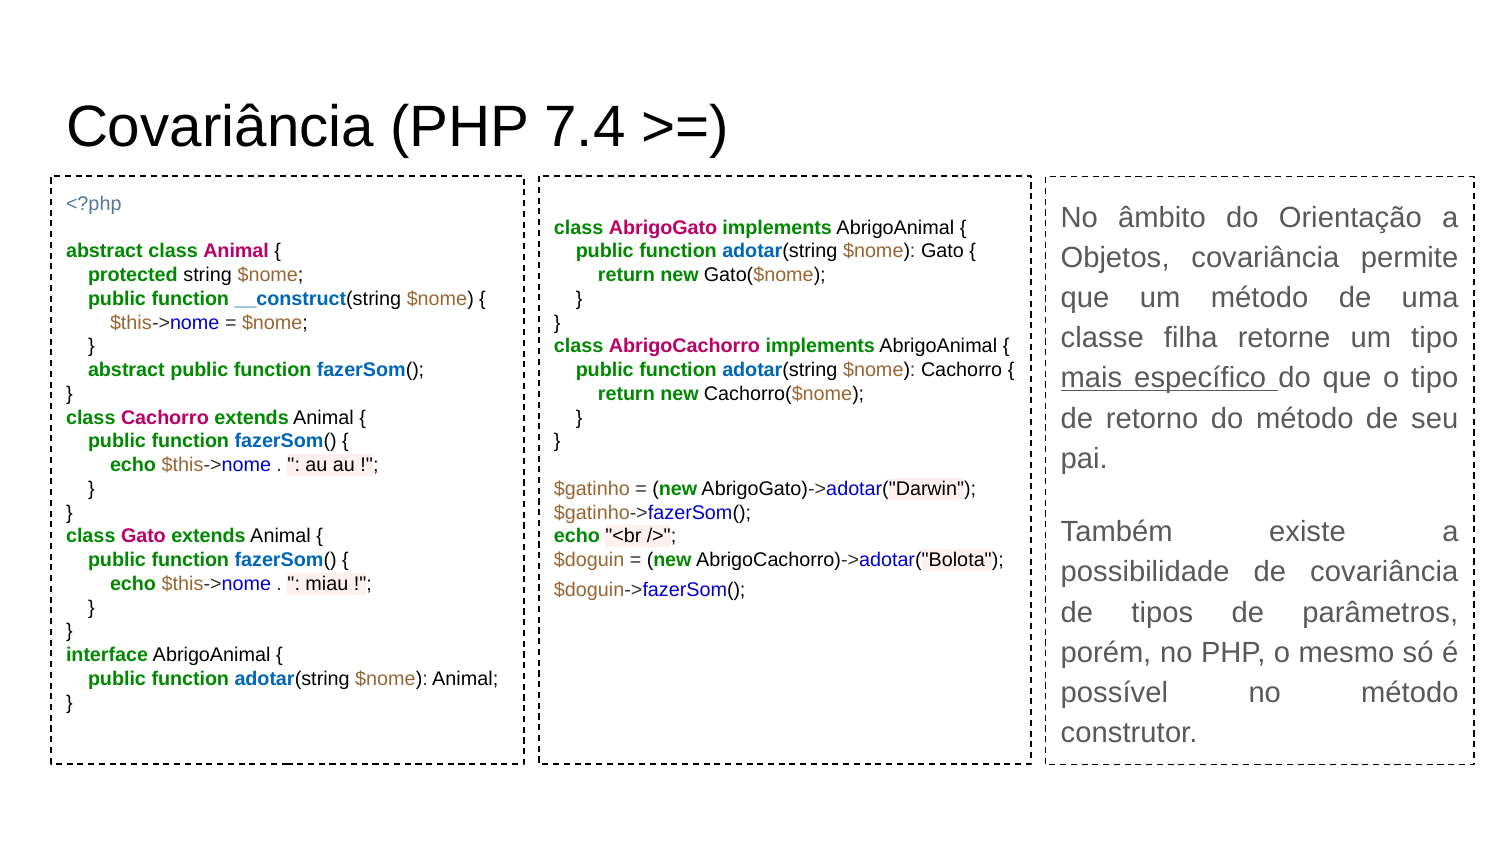

# Covariância (PHP 7.4 >=)
<?php

abstract class Animal {
    protected string $nome;
    public function __construct(string $nome) {
        $this->nome = $nome;
    }
    abstract public function fazerSom();
}
class Cachorro extends Animal {
    public function fazerSom() {
        echo $this->nome . ": au au !";
    }
}
class Gato extends Animal {
    public function fazerSom() {
        echo $this->nome . ": miau !";
    }
}
interface AbrigoAnimal {
    public function adotar(string $nome): Animal;
}

class AbrigoGato implements AbrigoAnimal {
    public function adotar(string $nome): Gato {
        return new Gato($nome);
    }
}
class AbrigoCachorro implements AbrigoAnimal {
    public function adotar(string $nome): Cachorro {
        return new Cachorro($nome);
    }
}

$gatinho = (new AbrigoGato)->adotar("Darwin");
$gatinho->fazerSom();
echo "<br />";
$doguin = (new AbrigoCachorro)->adotar("Bolota");
$doguin->fazerSom();
No âmbito do Orientação a Objetos, covariância permite que um método de uma classe filha retorne um tipo mais específico do que o tipo de retorno do método de seu pai.
Também existe a possibilidade de covariância de tipos de parâmetros, porém, no PHP, o mesmo só é possível no método construtor.